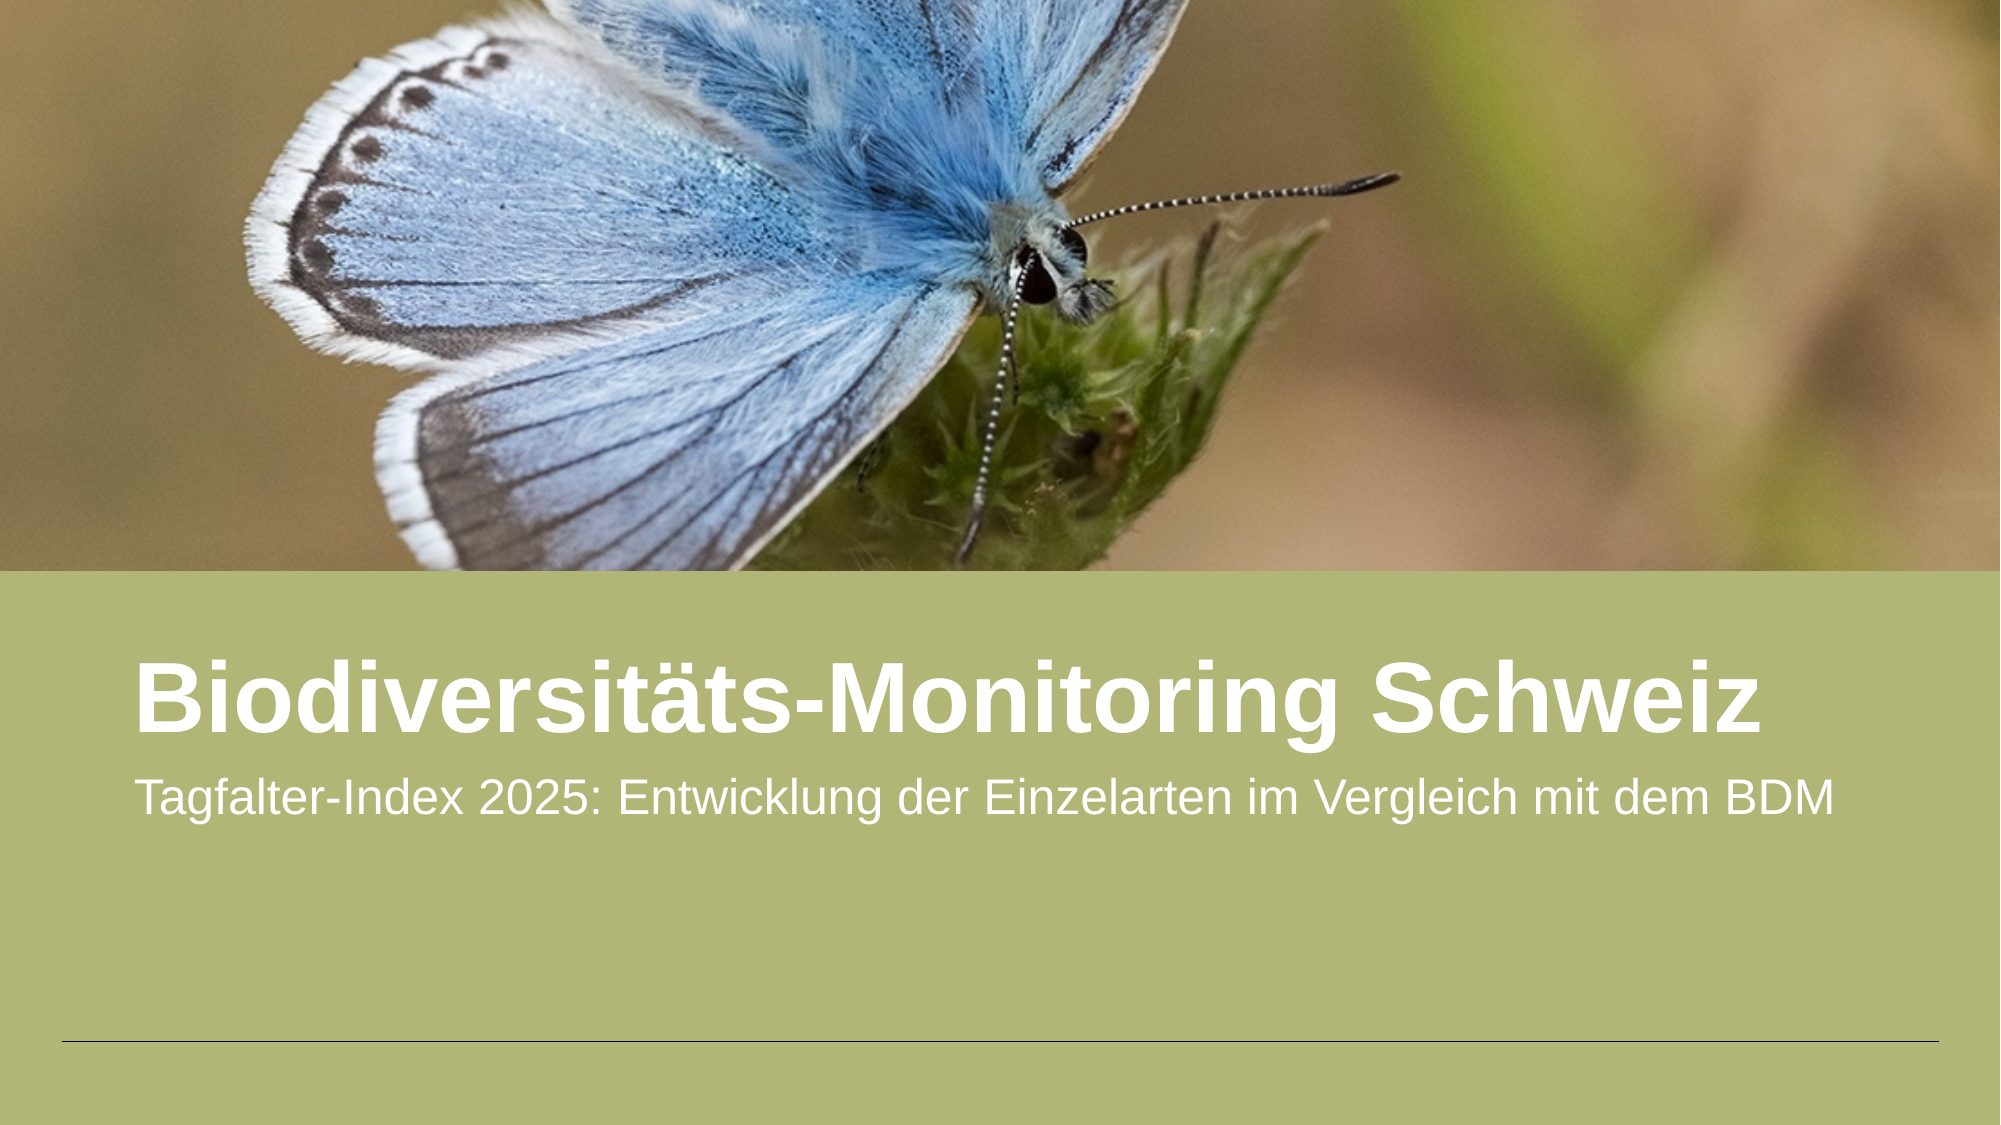

# Tagfalter-Index 2025: Entwicklung der Einzelarten im Vergleich mit dem BDM